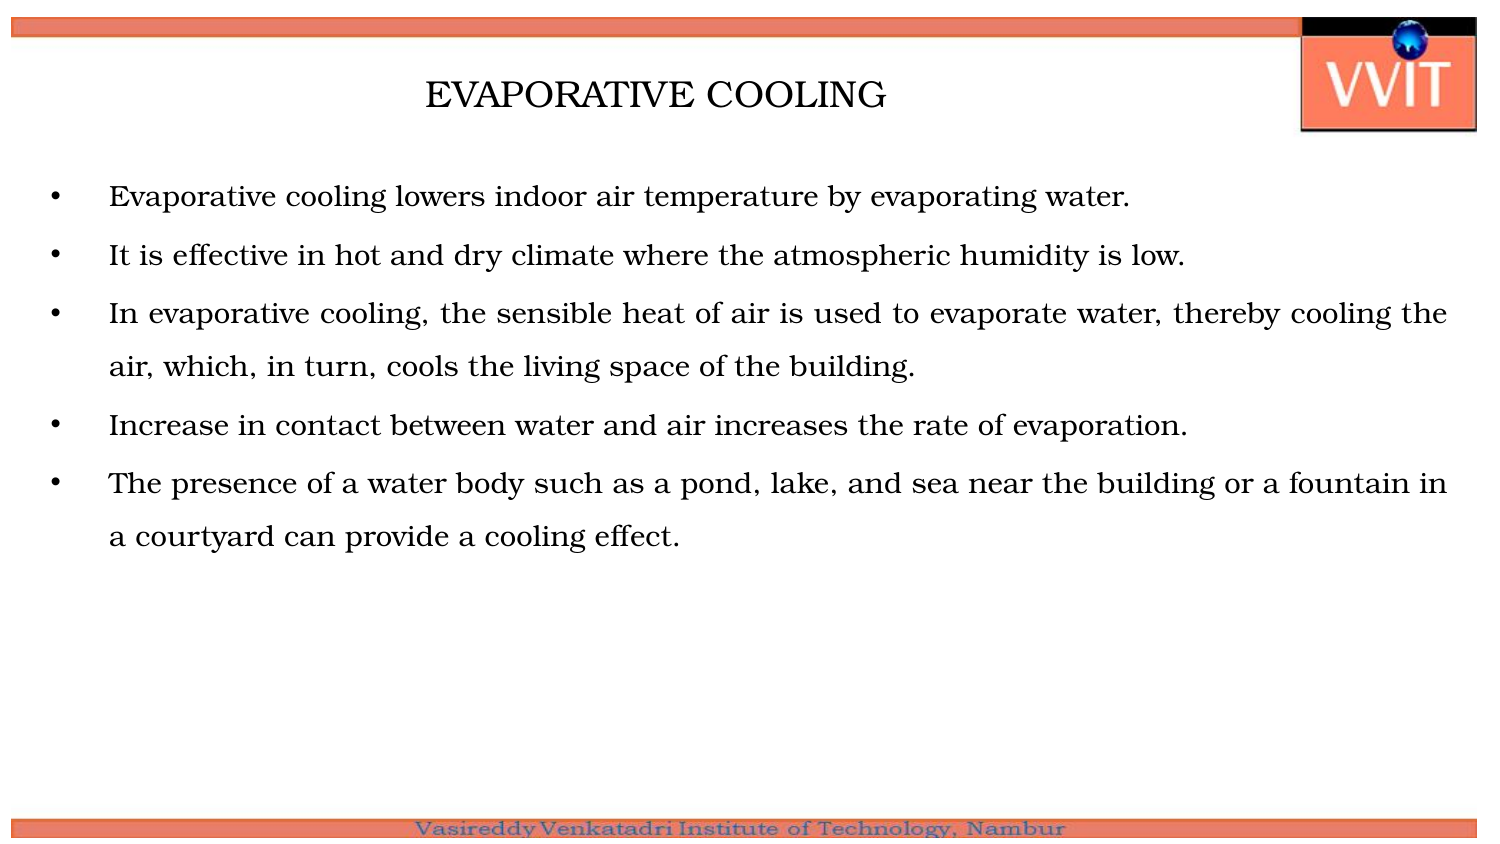

# EVAPORATIVE COOLING
Evaporative cooling lowers indoor air temperature by evaporating water.
It is effective in hot and dry climate where the atmospheric humidity is low.
In evaporative cooling, the sensible heat of air is used to evaporate water, thereby cooling the air, which, in turn, cools the living space of the building.
Increase in contact between water and air increases the rate of evaporation.
The presence of a water body such as a pond, lake, and sea near the building or a fountain in a courtyard can provide a cooling effect.